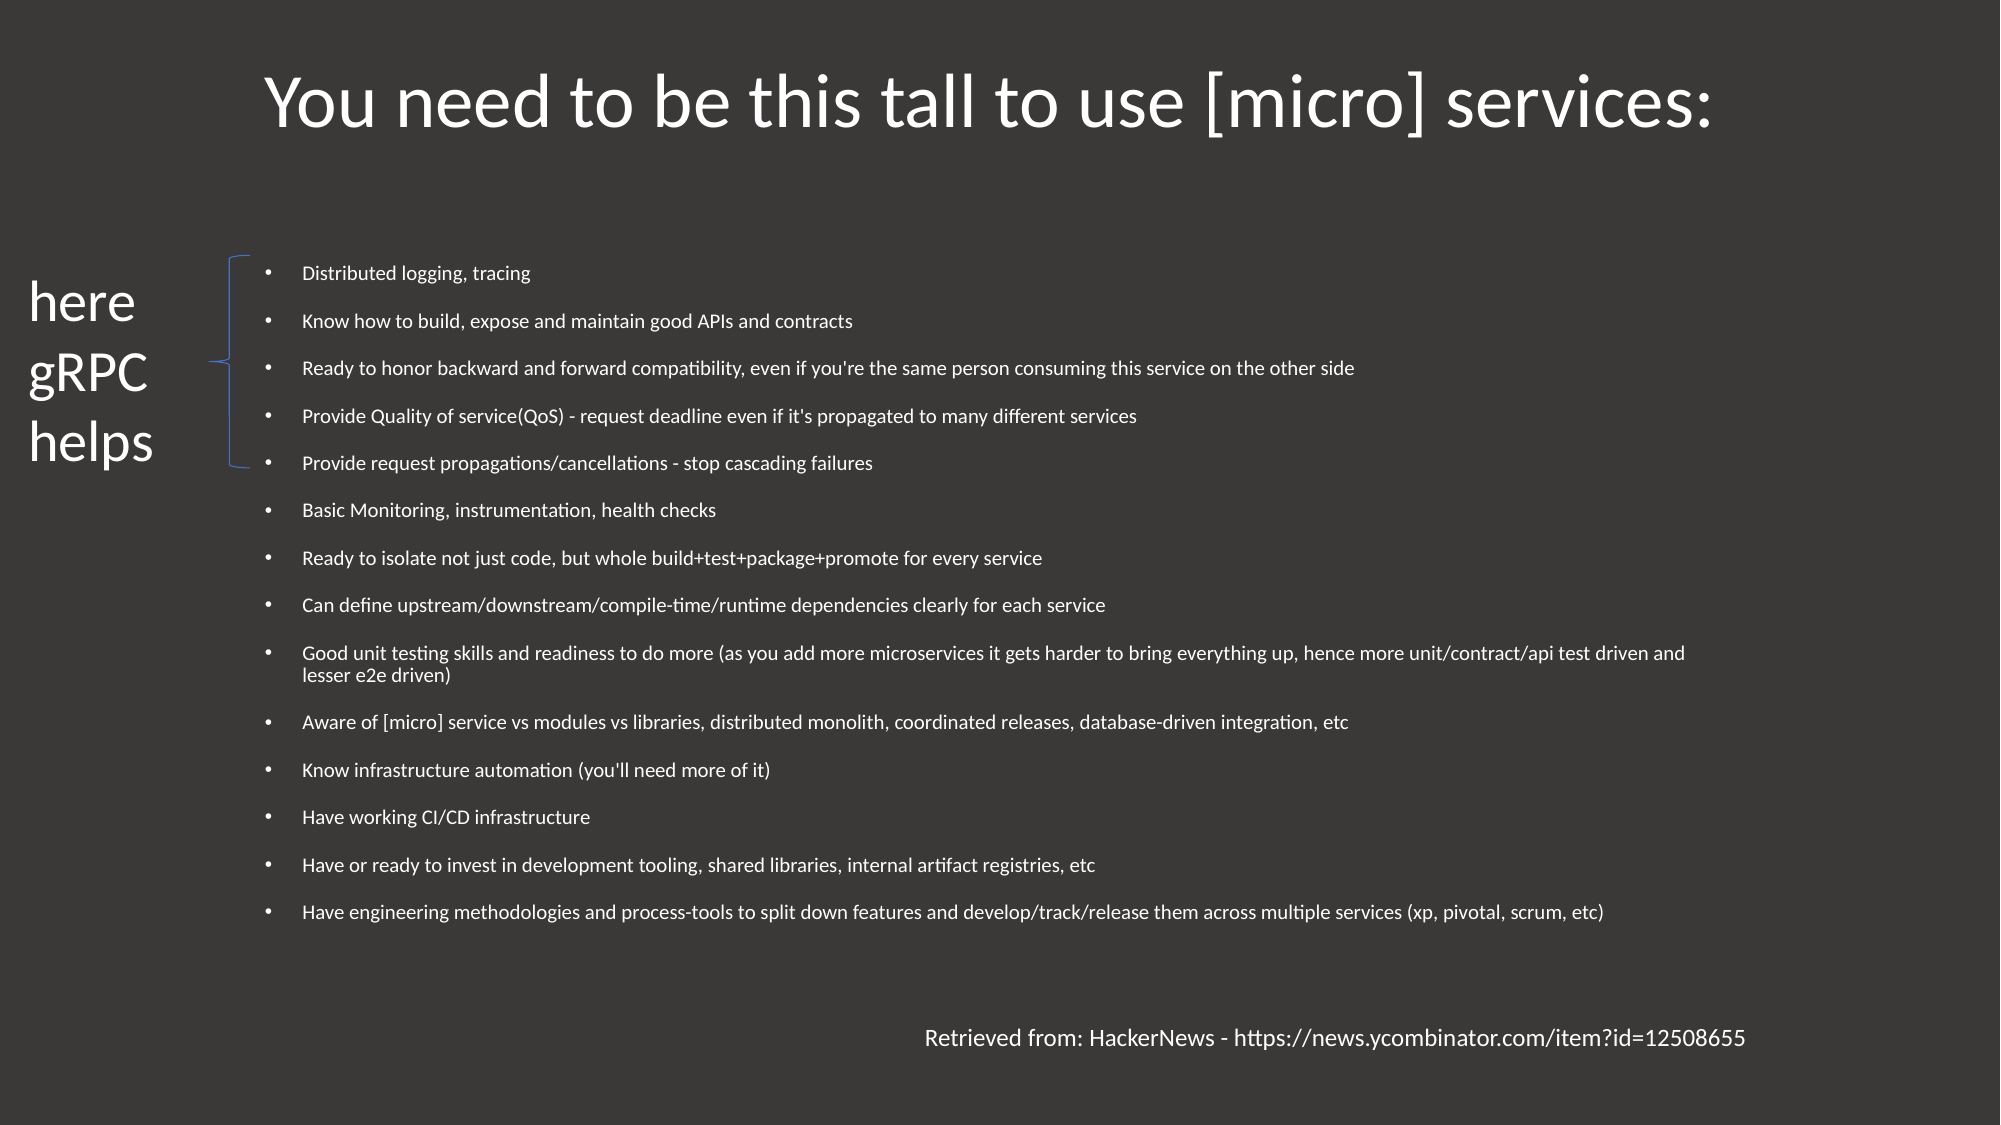

# You need to be this tall to use [micro] services:

Distributed logging, tracing
Know how to build, expose and maintain good APIs and contracts
Ready to honor backward and forward compatibility, even if you're the same person consuming this service on the other side
Provide Quality of service(QoS) - request deadline even if it's propagated to many different services
Provide request propagations/cancellations - stop cascading failures
Basic Monitoring, instrumentation, health checks
Ready to isolate not just code, but whole build+test+package+promote for every service
Can define upstream/downstream/compile-time/runtime dependencies clearly for each service
Good unit testing skills and readiness to do more (as you add more microservices it gets harder to bring everything up, hence more unit/contract/api test driven and lesser e2e driven)
Aware of [micro] service vs modules vs libraries, distributed monolith, coordinated releases, database-driven integration, etc
Know infrastructure automation (you'll need more of it)
Have working CI/CD infrastructure
Have or ready to invest in development tooling, shared libraries, internal artifact registries, etc
Have engineering methodologies and process-tools to split down features and develop/track/release them across multiple services (xp, pivotal, scrum, etc)

here
gRPC
helps
Retrieved from: HackerNews - https://news.ycombinator.com/item?id=12508655